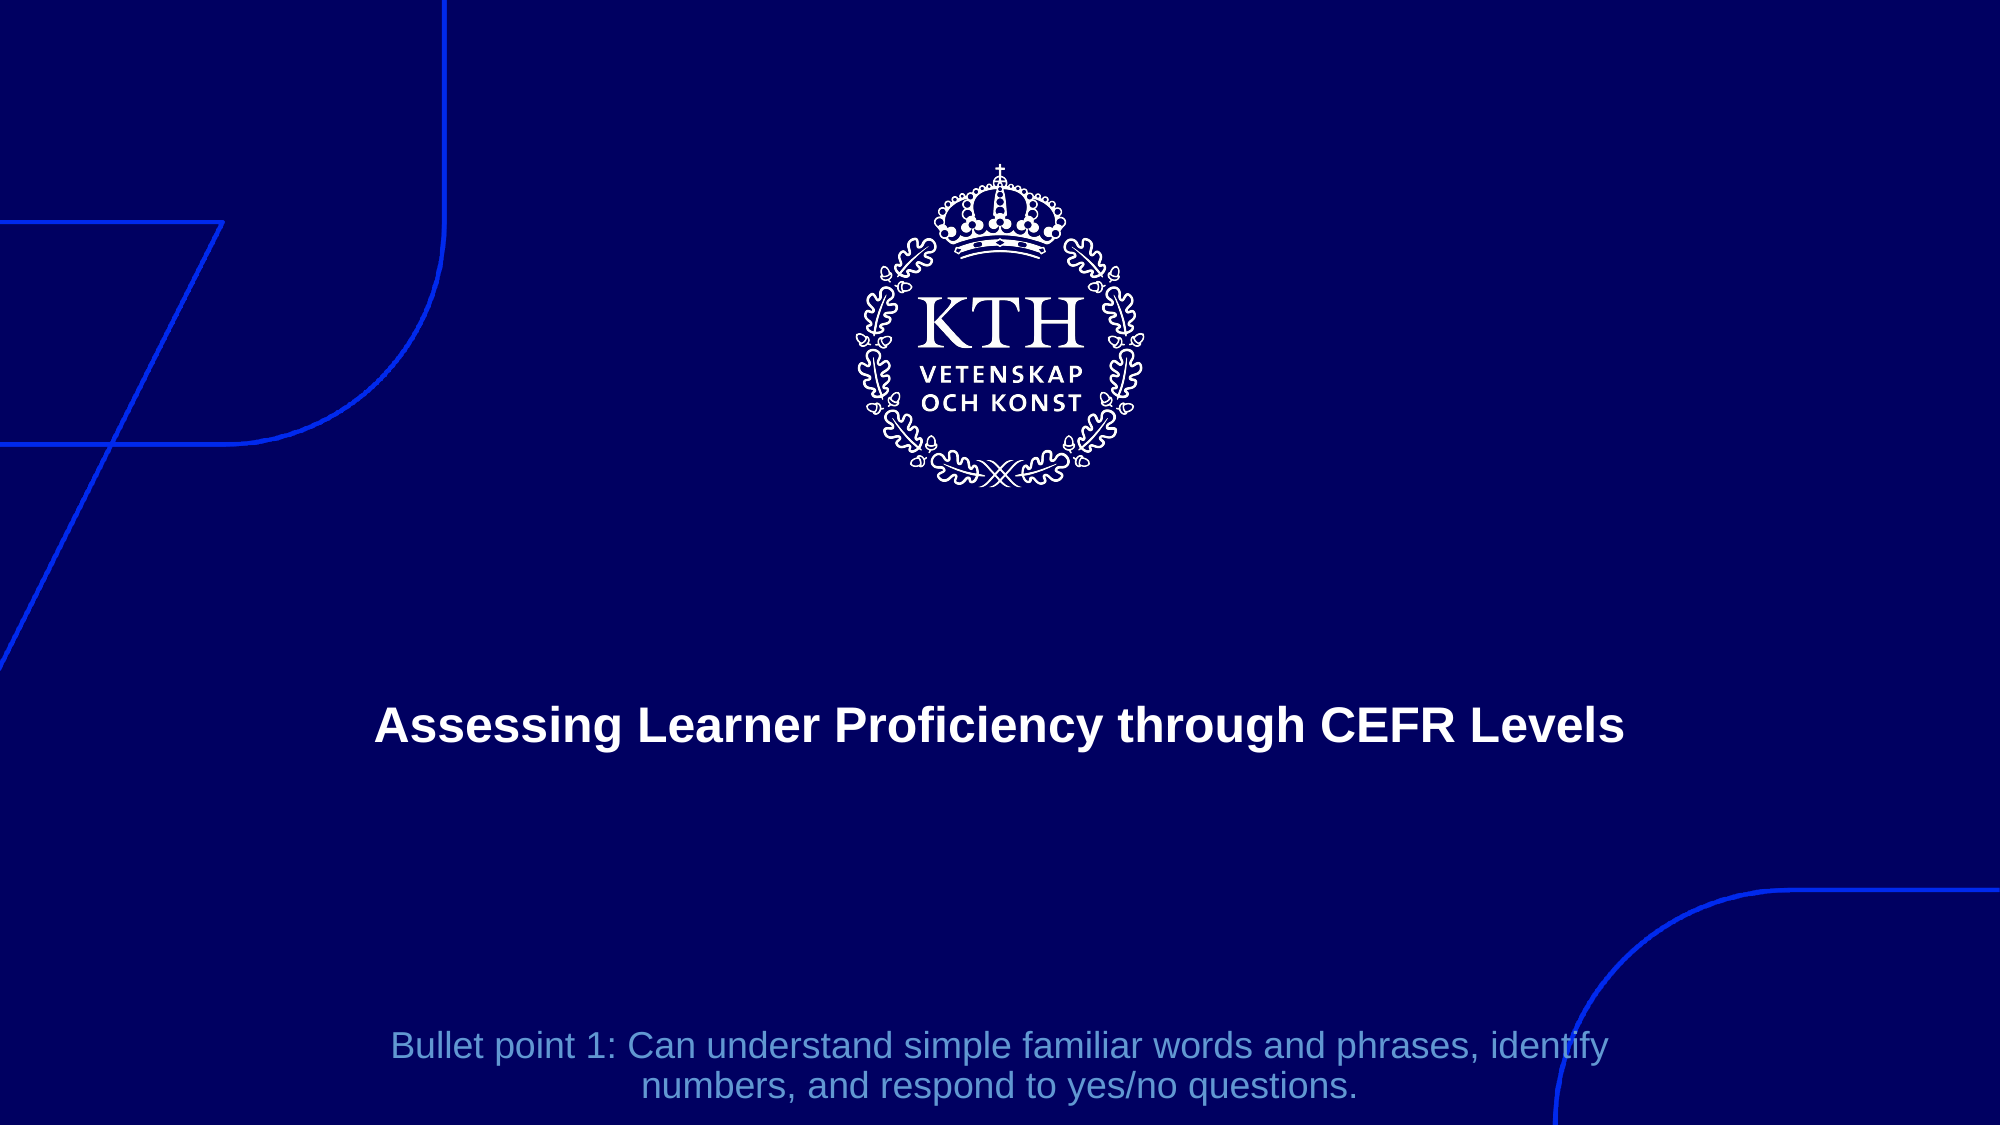

# Assessing Learner Proficiency through CEFR Levels

Bullet point 1: Can understand simple familiar words and phrases, identify numbers, and respond to yes/no questions.
Cefr level b2: Can understand the main points of extended speech and more complex texts, follow detailed instructions, and infer meaning from context.
Bullet point 2: Can write simple sentences and short paragraphs using basic grammar and vocabulary.
Cefr level c1: Can write clear, wellorganized texts that demonstrate a mastery of advanced grammar and a wide range of vocabulary, and can express complex ideas effectively.